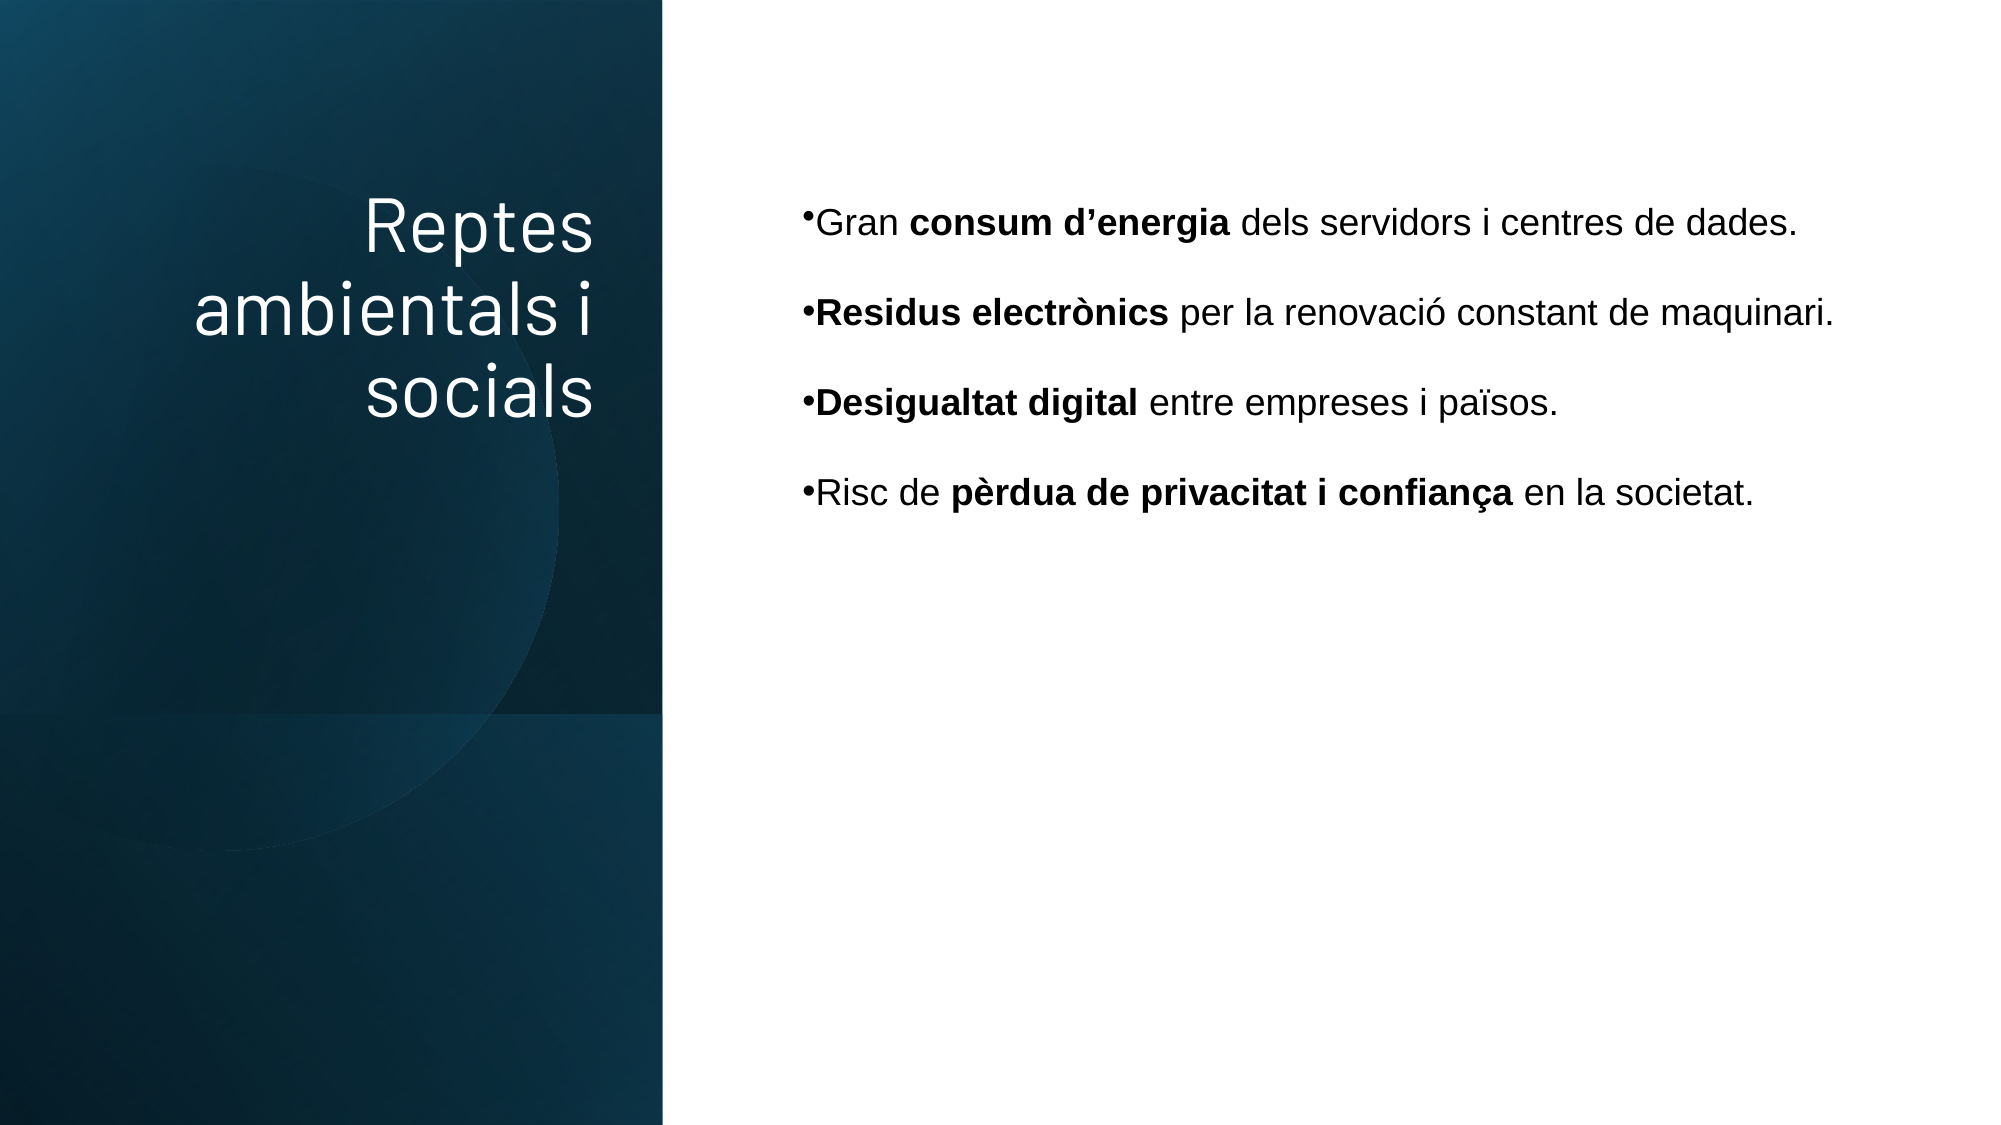

# Reptes ambientals i socials
Gran consum d’energia dels servidors i centres de dades.

Residus electrònics per la renovació constant de maquinari.

Desigualtat digital entre empreses i països.

Risc de pèrdua de privacitat i confiança en la societat.